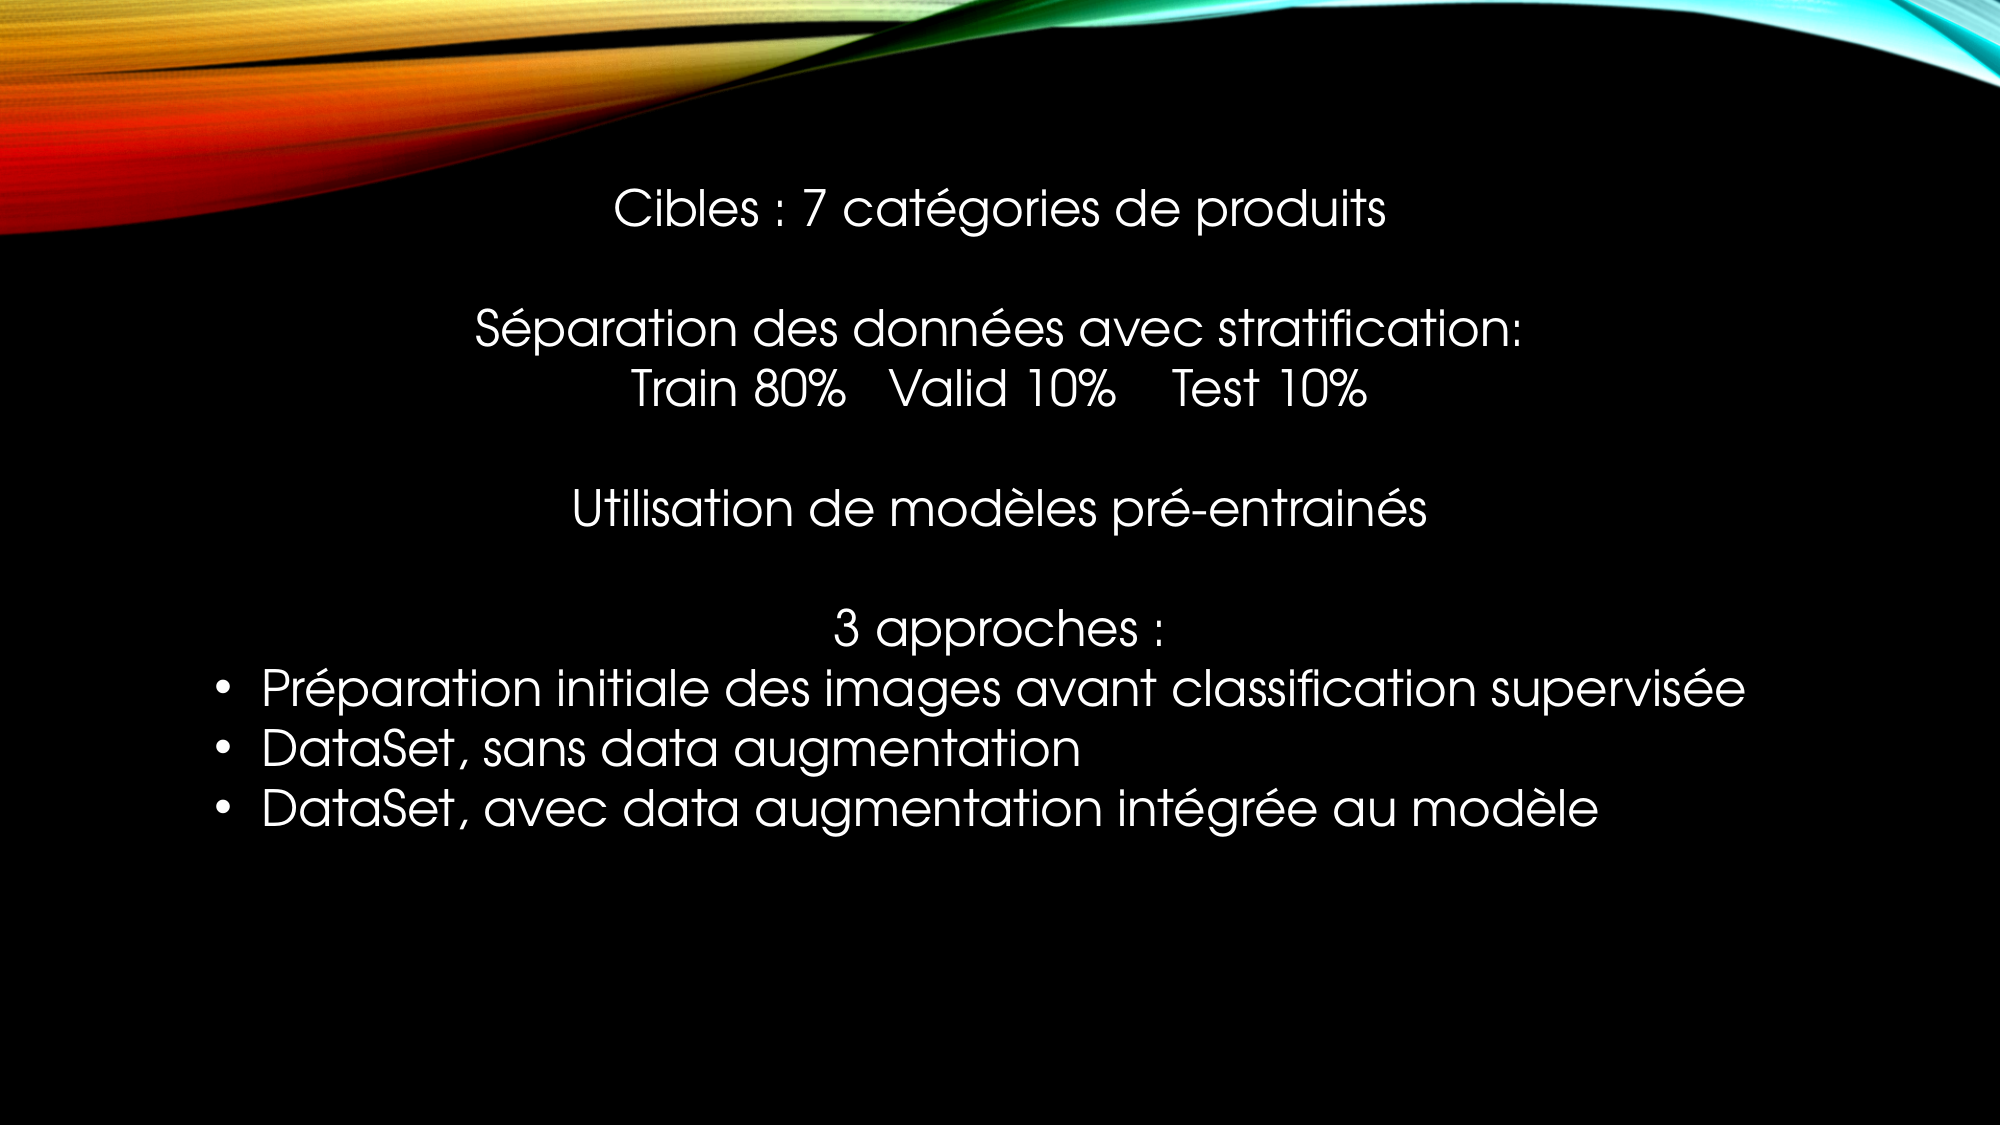

Cibles : 7 catégories de produits

Séparation des données avec stratification:
Train 80%   Valid 10%    Test 10%

Utilisation de modèles pré-entrainés

3 approches :
Préparation initiale des images avant classification supervisée
DataSet, sans data augmentation
DataSet, avec data augmentation intégrée au modèle